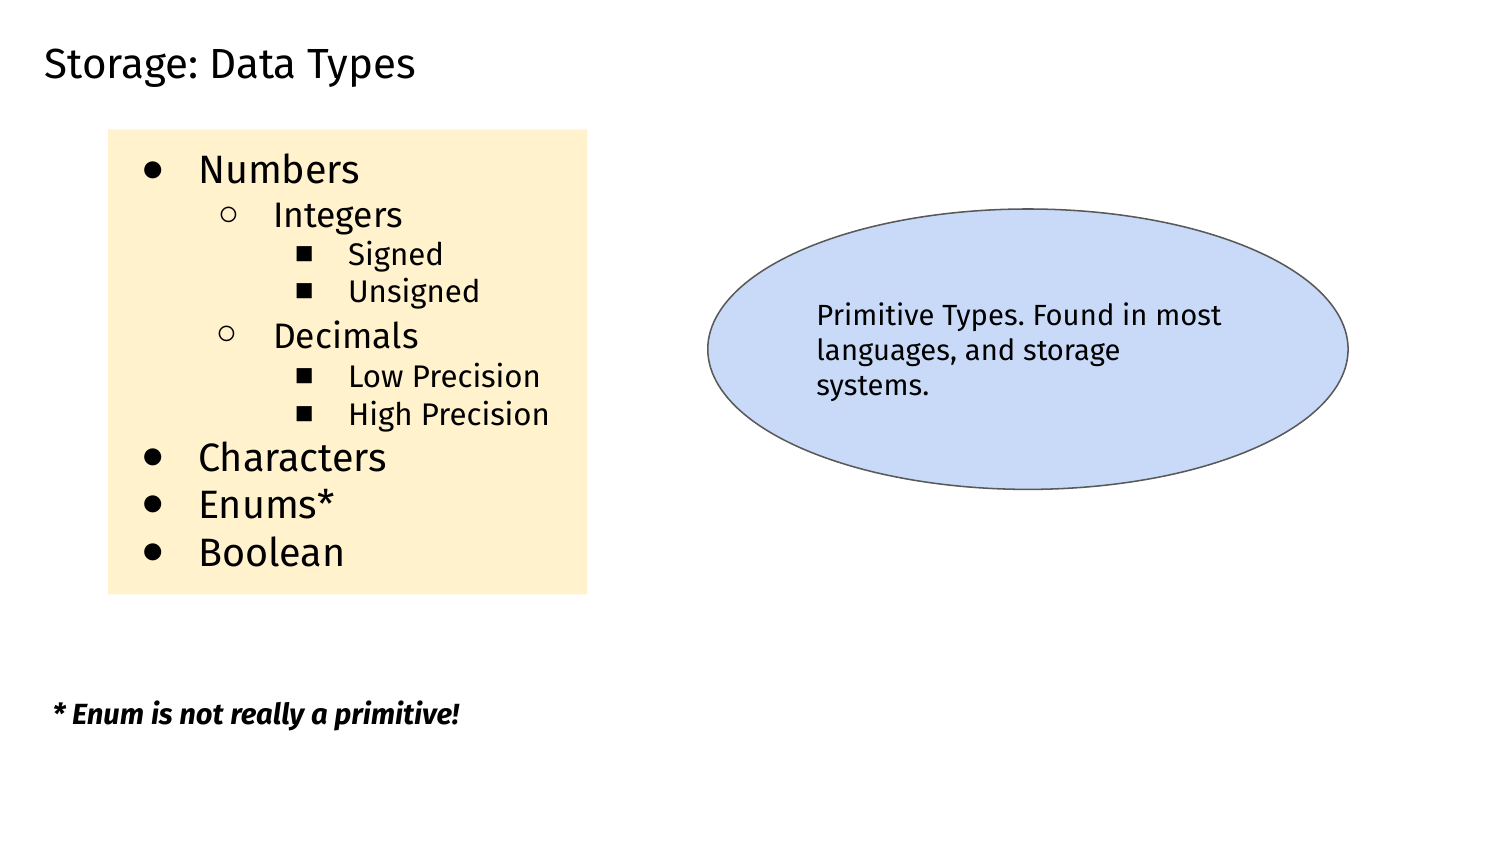

# Storage: Data Types
Numbers
Integers
Signed
Unsigned
Decimals
Low Precision
High Precision
Characters
Enums*
Boolean
Primitive Types. Found in most languages, and storage systems.
* Enum is not really a primitive!